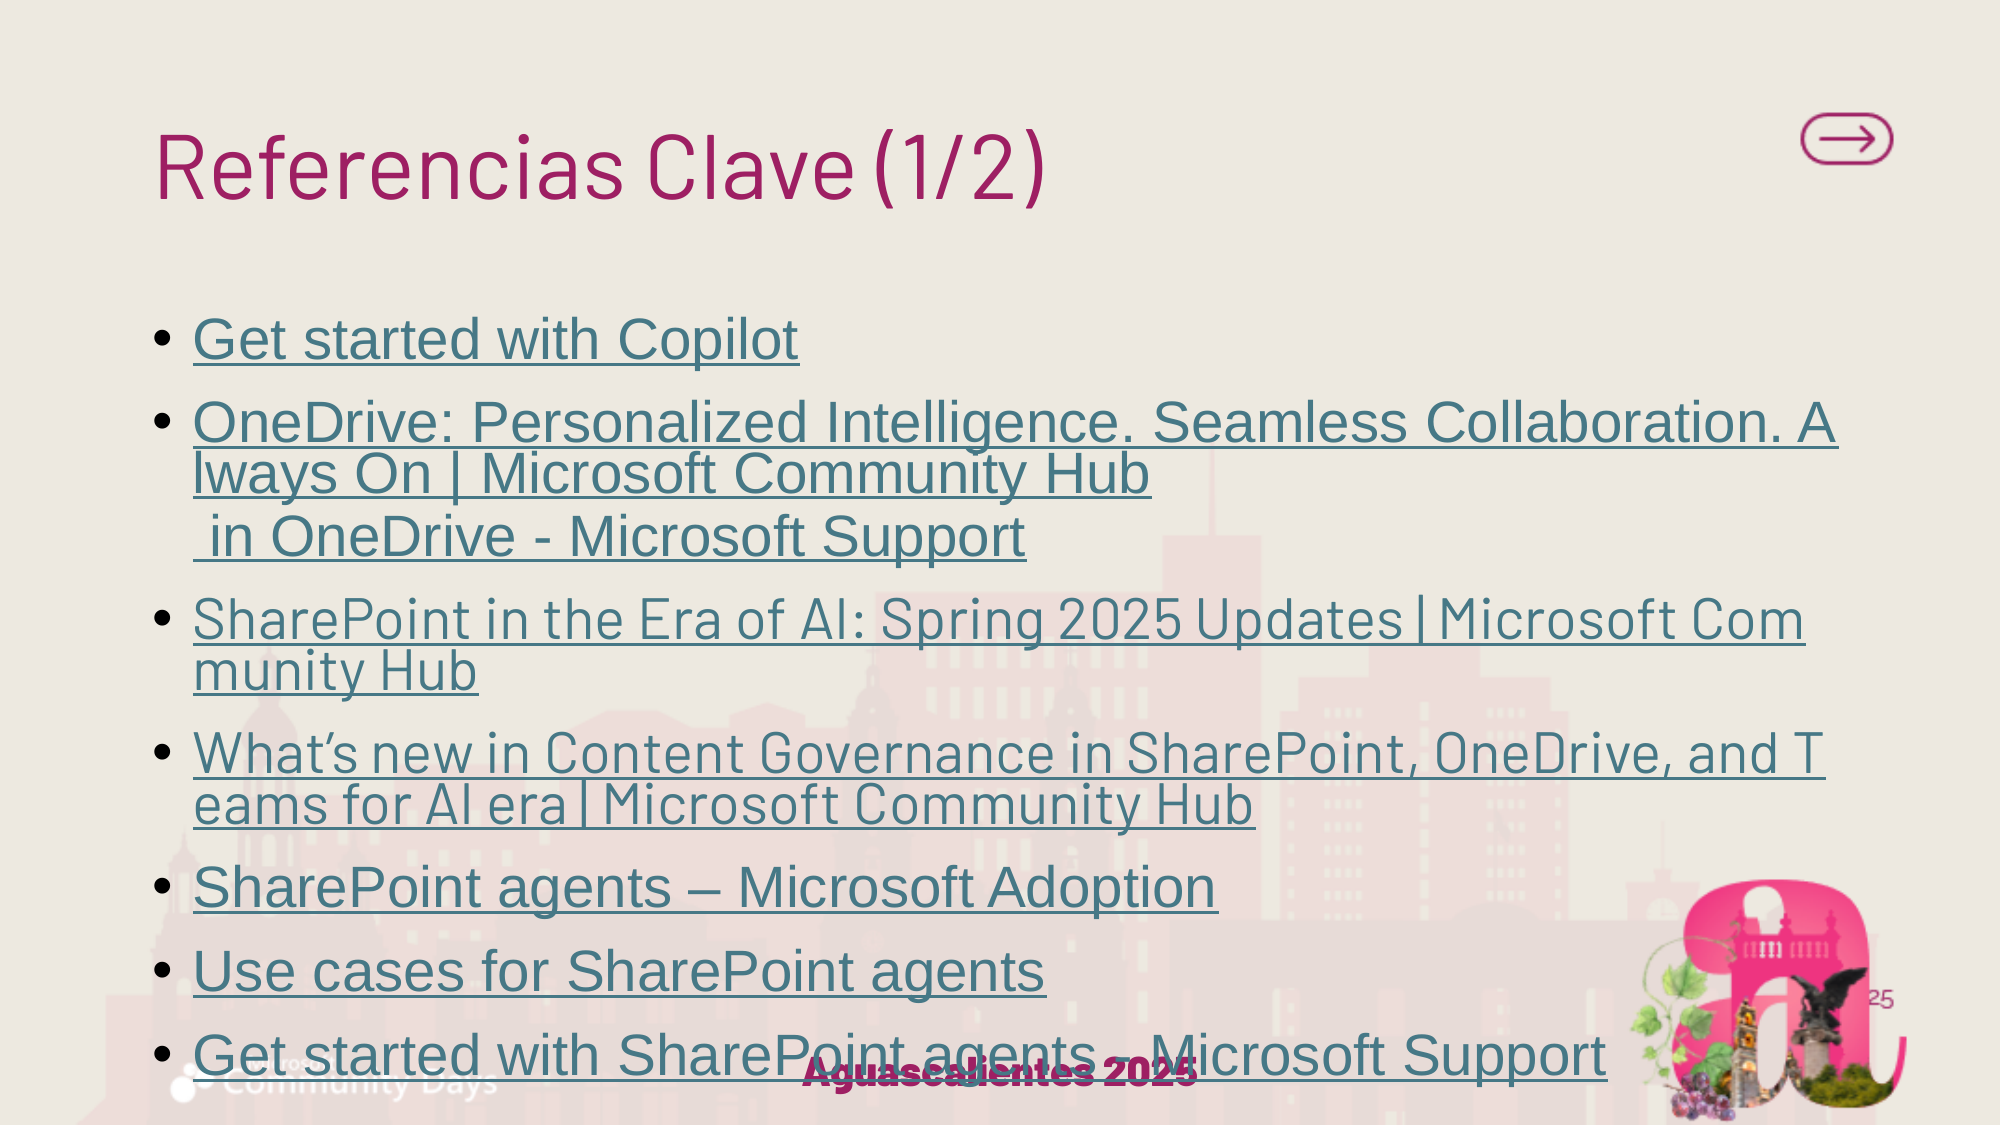

# Referencias Clave (1/2)
Get started with Copilot
OneDrive: Personalized Intelligence. Seamless Collaboration. Always On | Microsoft Community Hub in OneDrive - Microsoft Support
SharePoint in the Era of AI: Spring 2025 Updates | Microsoft Community Hub
What’s new in Content Governance in SharePoint, OneDrive, and Teams for AI era | Microsoft Community Hub
SharePoint agents – Microsoft Adoption
Use cases for SharePoint agents
Get started with SharePoint agents - Microsoft Support